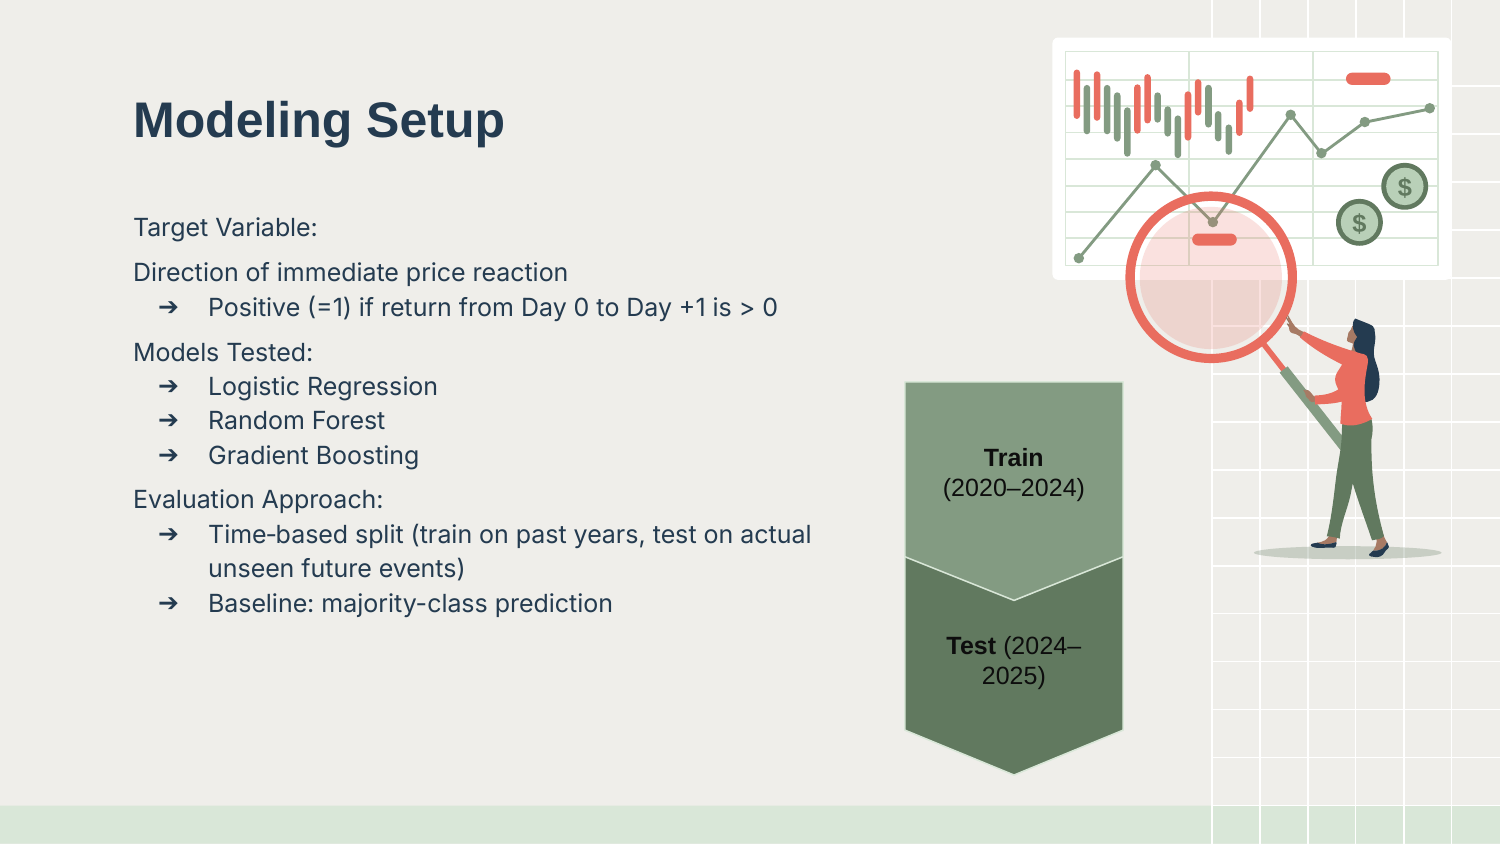

$

$

# Modeling Setup
Target Variable:
Direction of immediate price reaction
Positive (=1) if return from Day 0 to Day +1 is > 0
Models Tested:
Logistic Regression
Random Forest
Gradient Boosting
Evaluation Approach:
Time‑based split (train on past years, test on actual unseen future events)
Baseline: majority-class prediction

Train
(2020–2024)

Test (2024–2025)